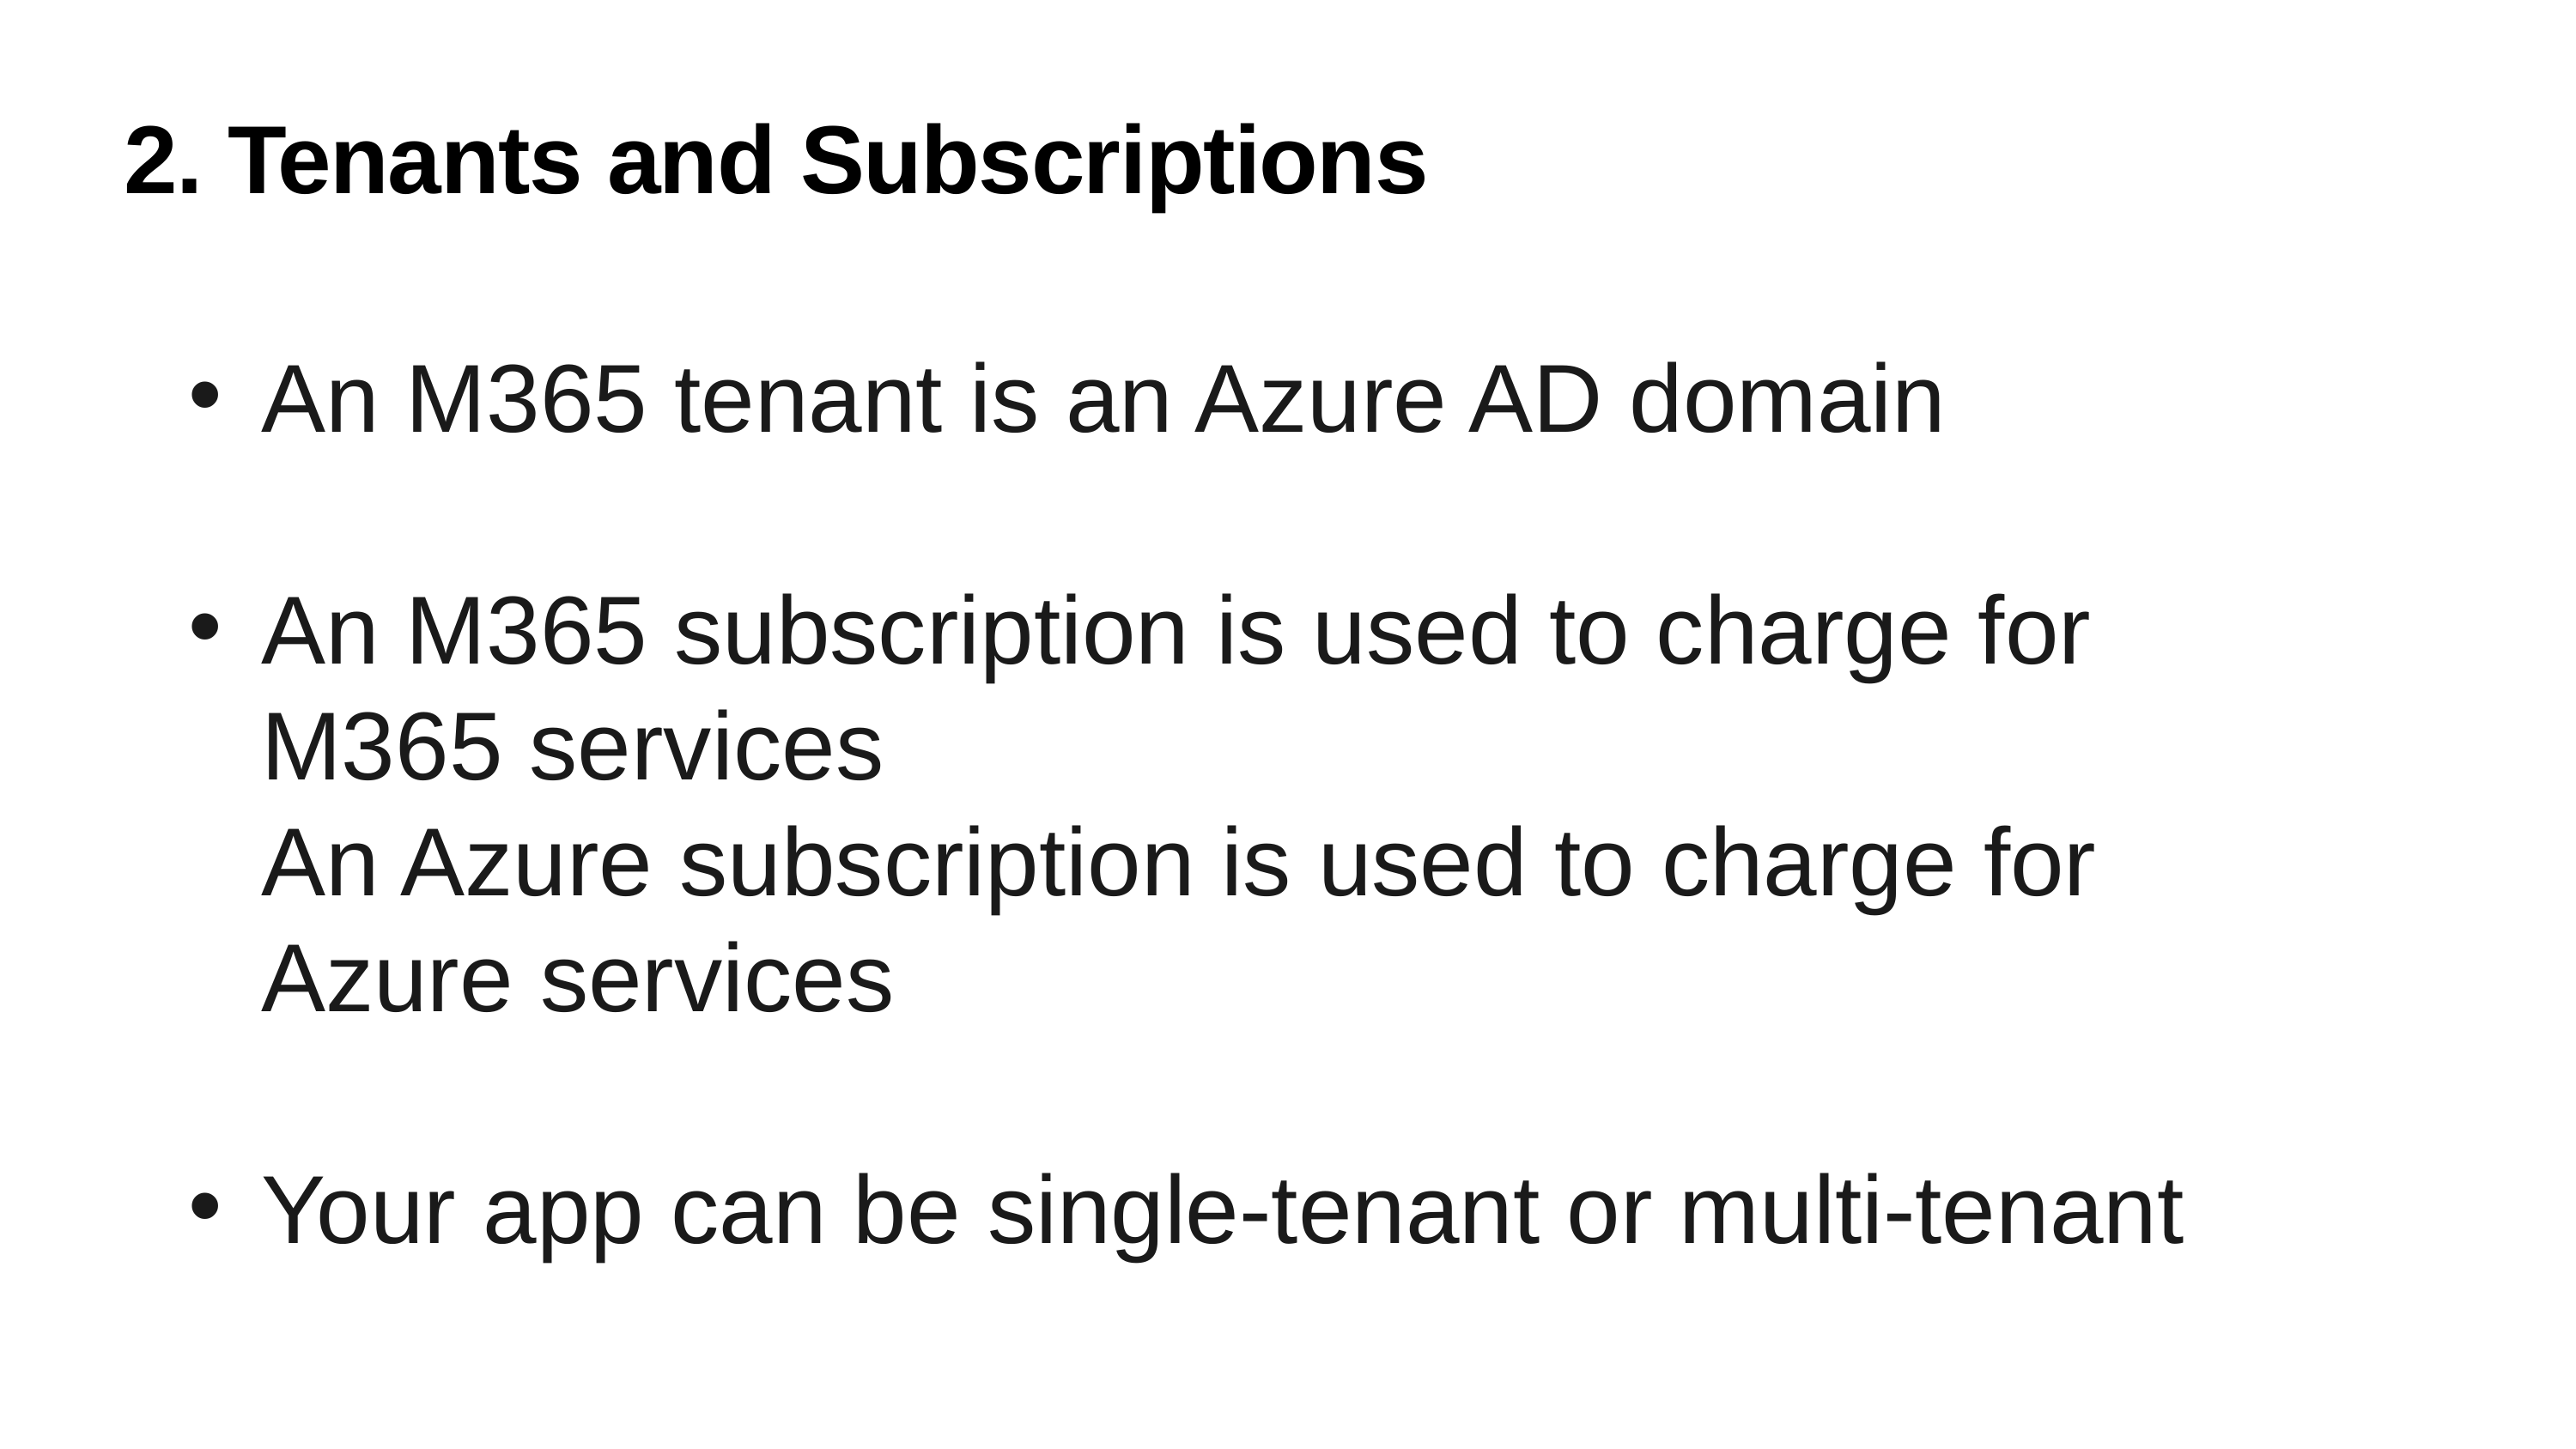

# 2. Tenants and Subscriptions
An M365 tenant is an Azure AD domain
An M365 subscription is used to charge for M365 services
An Azure subscription is used to charge for Azure services
Your app can be single-tenant or multi-tenant